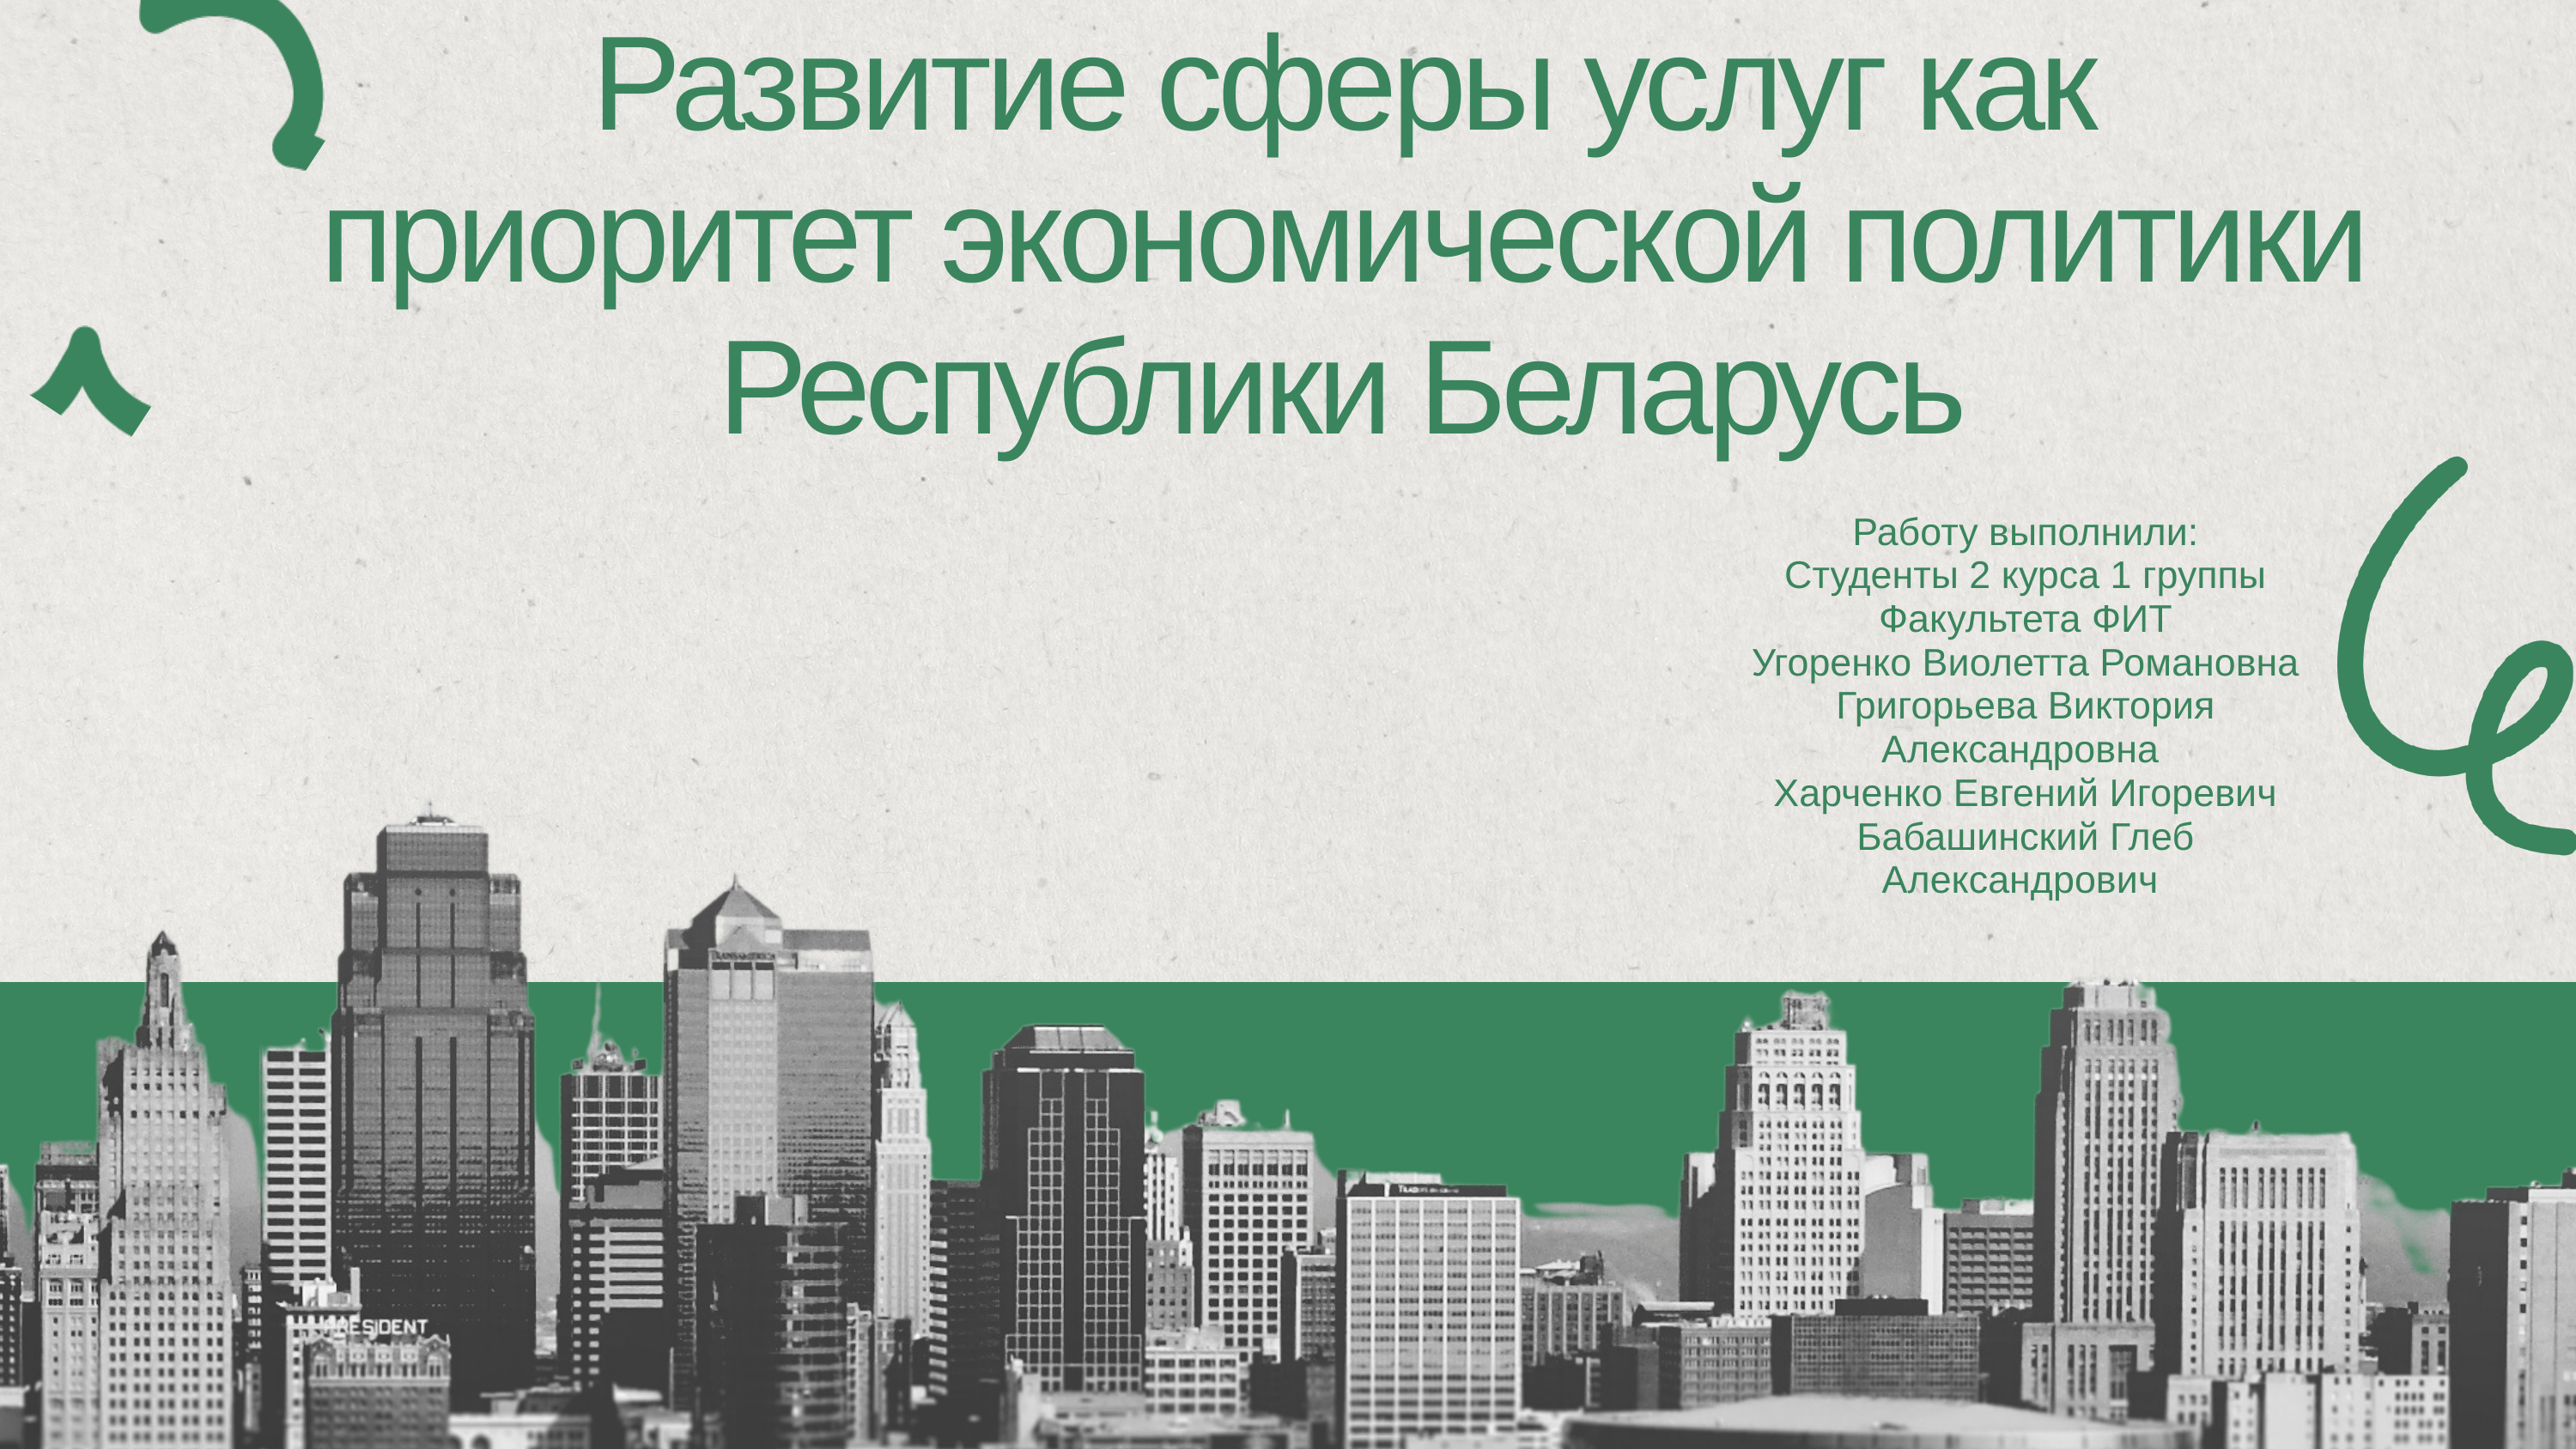

Развитие сферы услуг как приоритет экономической политики Республики Беларусь

 Работу выполнили:
 Студенты 2 курса 1 группы
 Факультета ФИТ
 Угоренко Виолетта Романовна
 Григорьева Виктория Александровна
 Харченко Евгений Игоревич
 Бабашинский Глеб Александрович